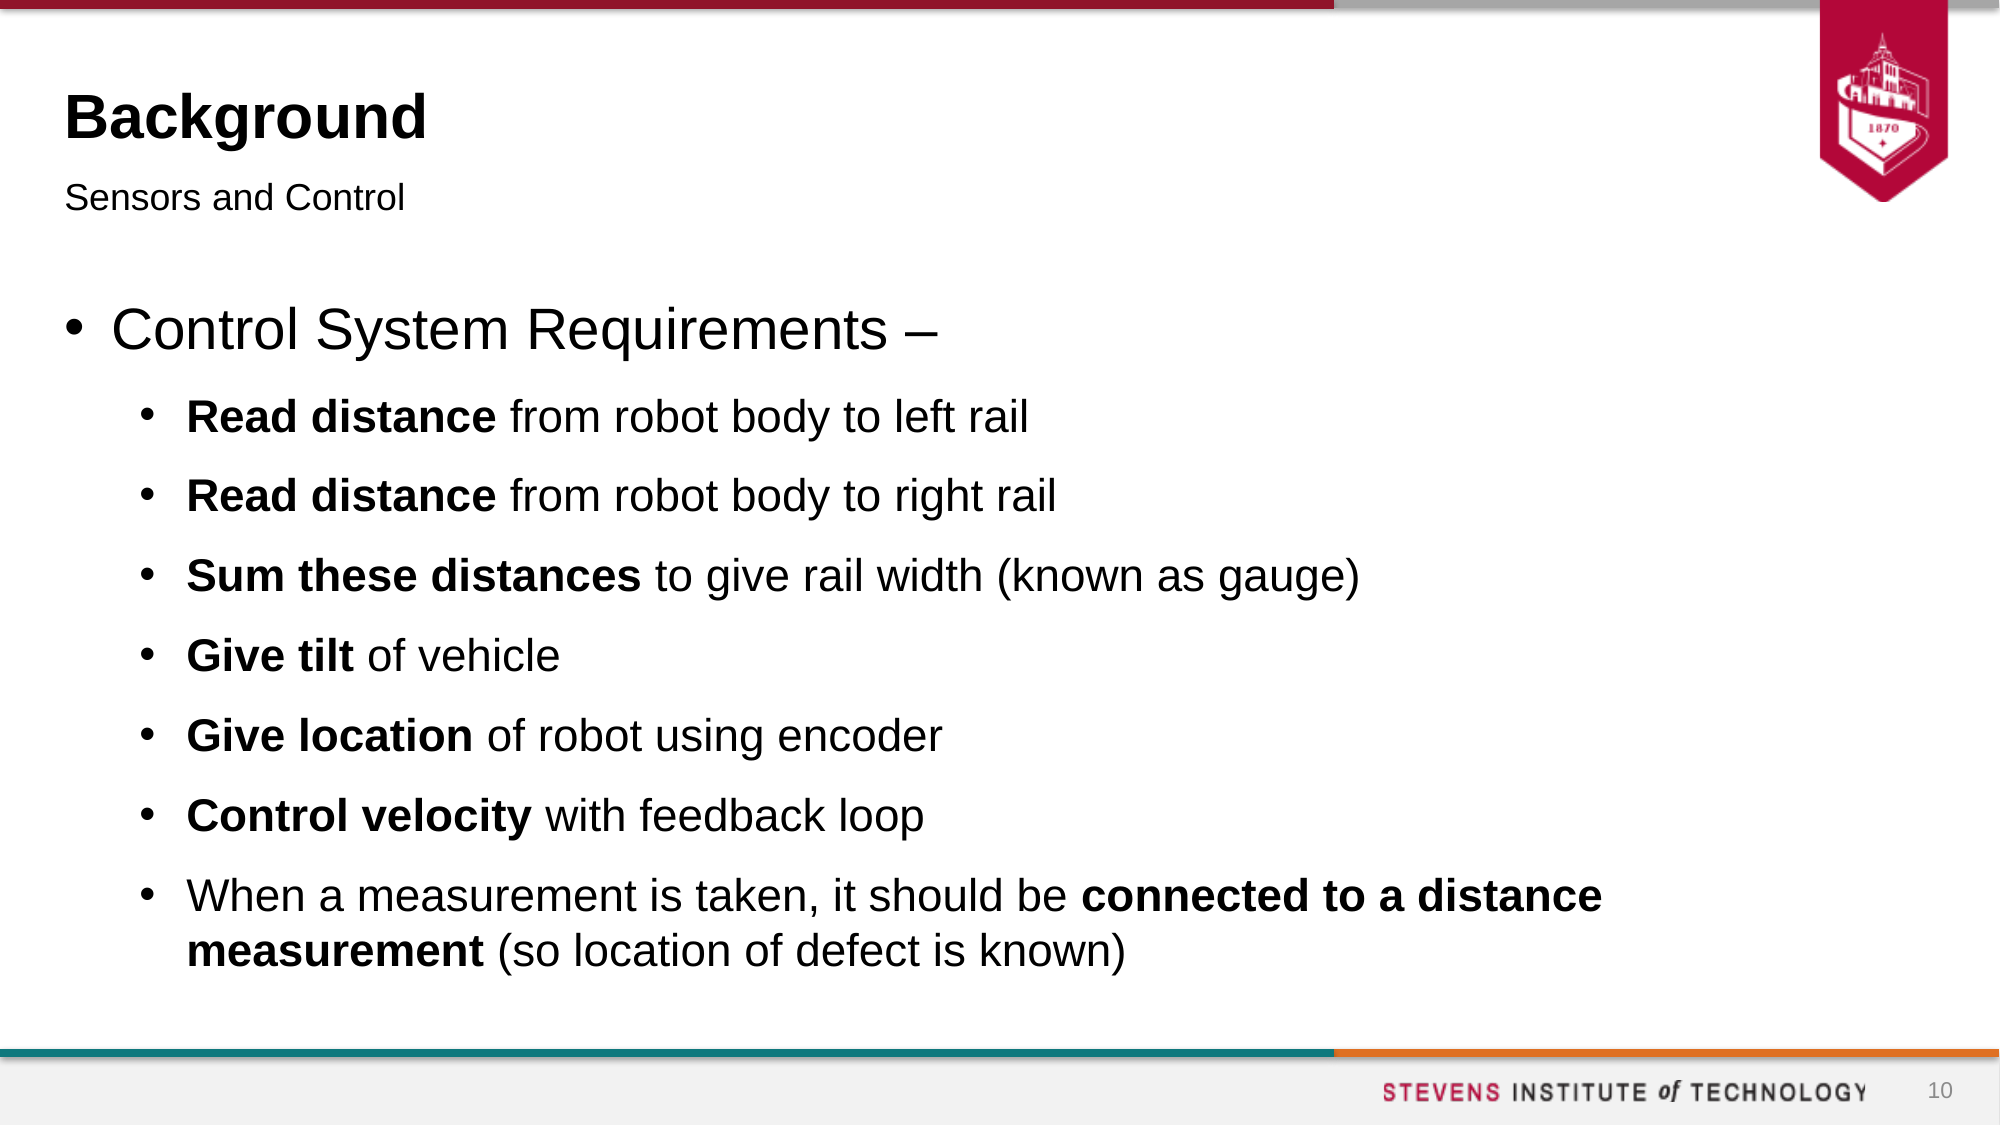

# Background
Sensors and Control
Control System Requirements –
Read distance from robot body to left rail
Read distance from robot body to right rail
Sum these distances to give rail width (known as gauge)
Give tilt of vehicle
Give location of robot using encoder
Control velocity with feedback loop
When a measurement is taken, it should be connected to a distance measurement (so location of defect is known)
10